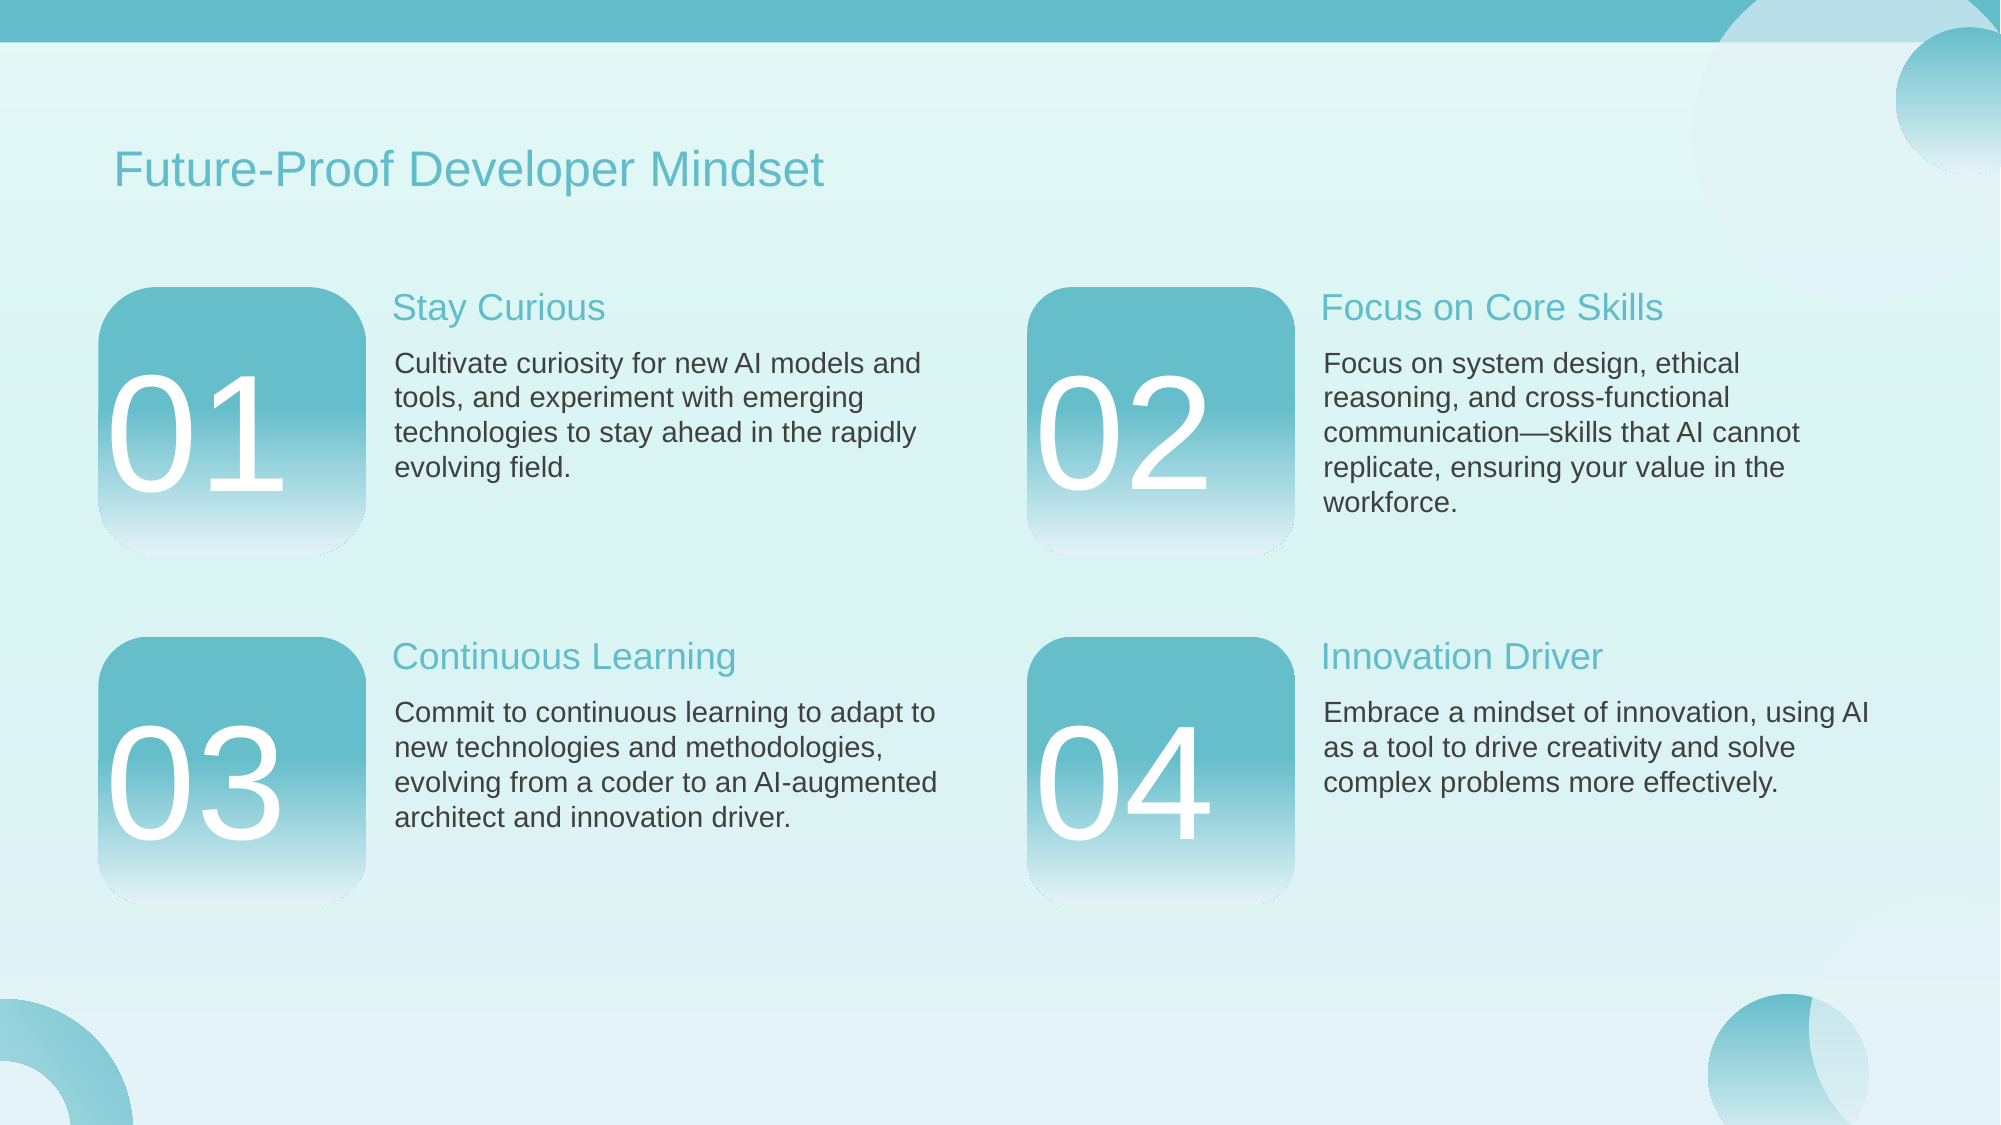

Future-Proof Developer Mindset
Stay Curious
Focus on Core Skills

01

02
Cultivate curiosity for new AI models and tools, and experiment with emerging technologies to stay ahead in the rapidly evolving field.
Focus on system design, ethical reasoning, and cross-functional communication—skills that AI cannot replicate, ensuring your value in the workforce.
Continuous Learning
Innovation Driver

03

04
Commit to continuous learning to adapt to new technologies and methodologies, evolving from a coder to an AI-augmented architect and innovation driver.
Embrace a mindset of innovation, using AI as a tool to drive creativity and solve complex problems more effectively.